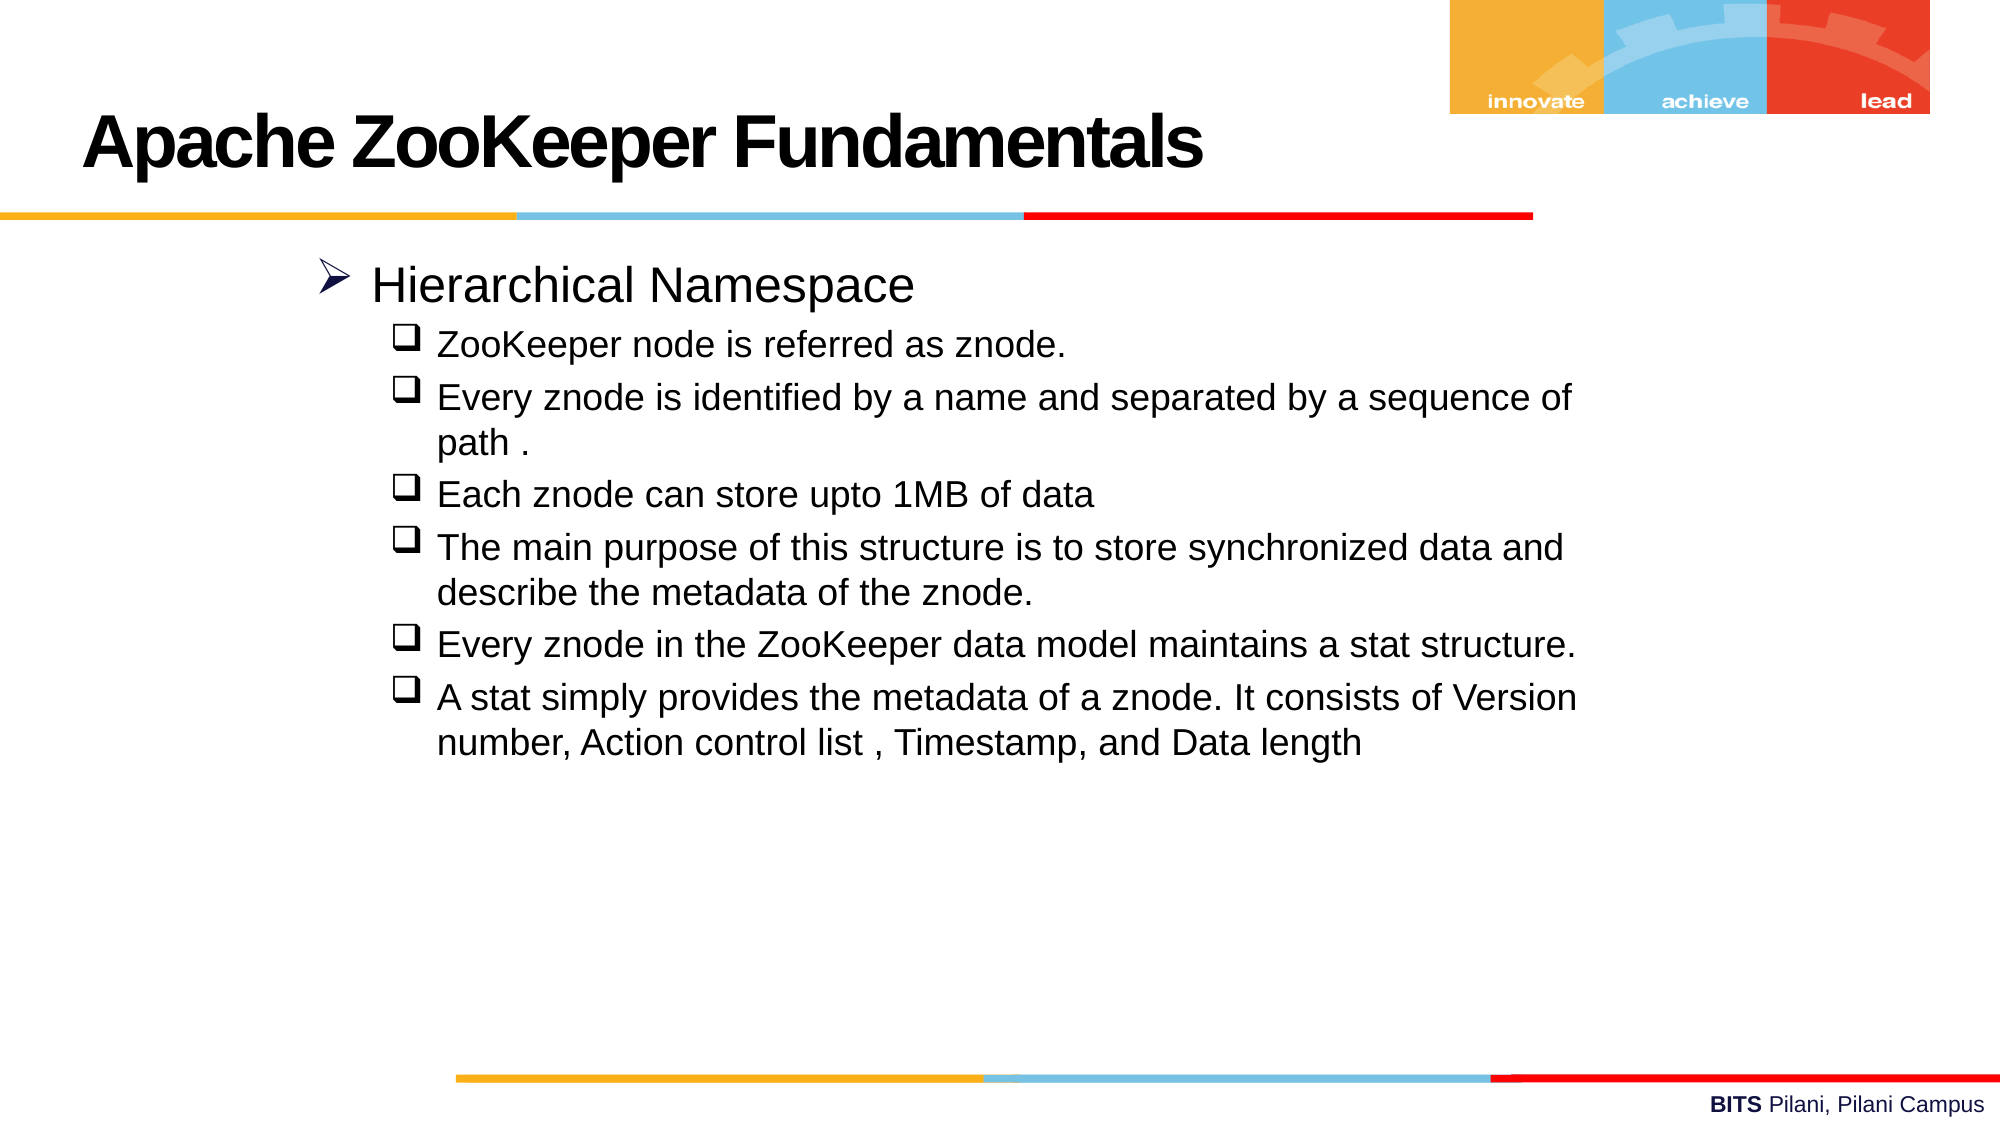

Apache ZooKeeper Fundamentals

Hierarchical Namespace
ZooKeeper node is referred as znode.
Every znode is identified by a name and separated by a sequence of path .
Each znode can store upto 1MB of data
The main purpose of this structure is to store synchronized data and describe the metadata of the znode.
Every znode in the ZooKeeper data model maintains a stat structure.
A stat simply provides the metadata of a znode. It consists of Version number, Action control list , Timestamp, and Data length